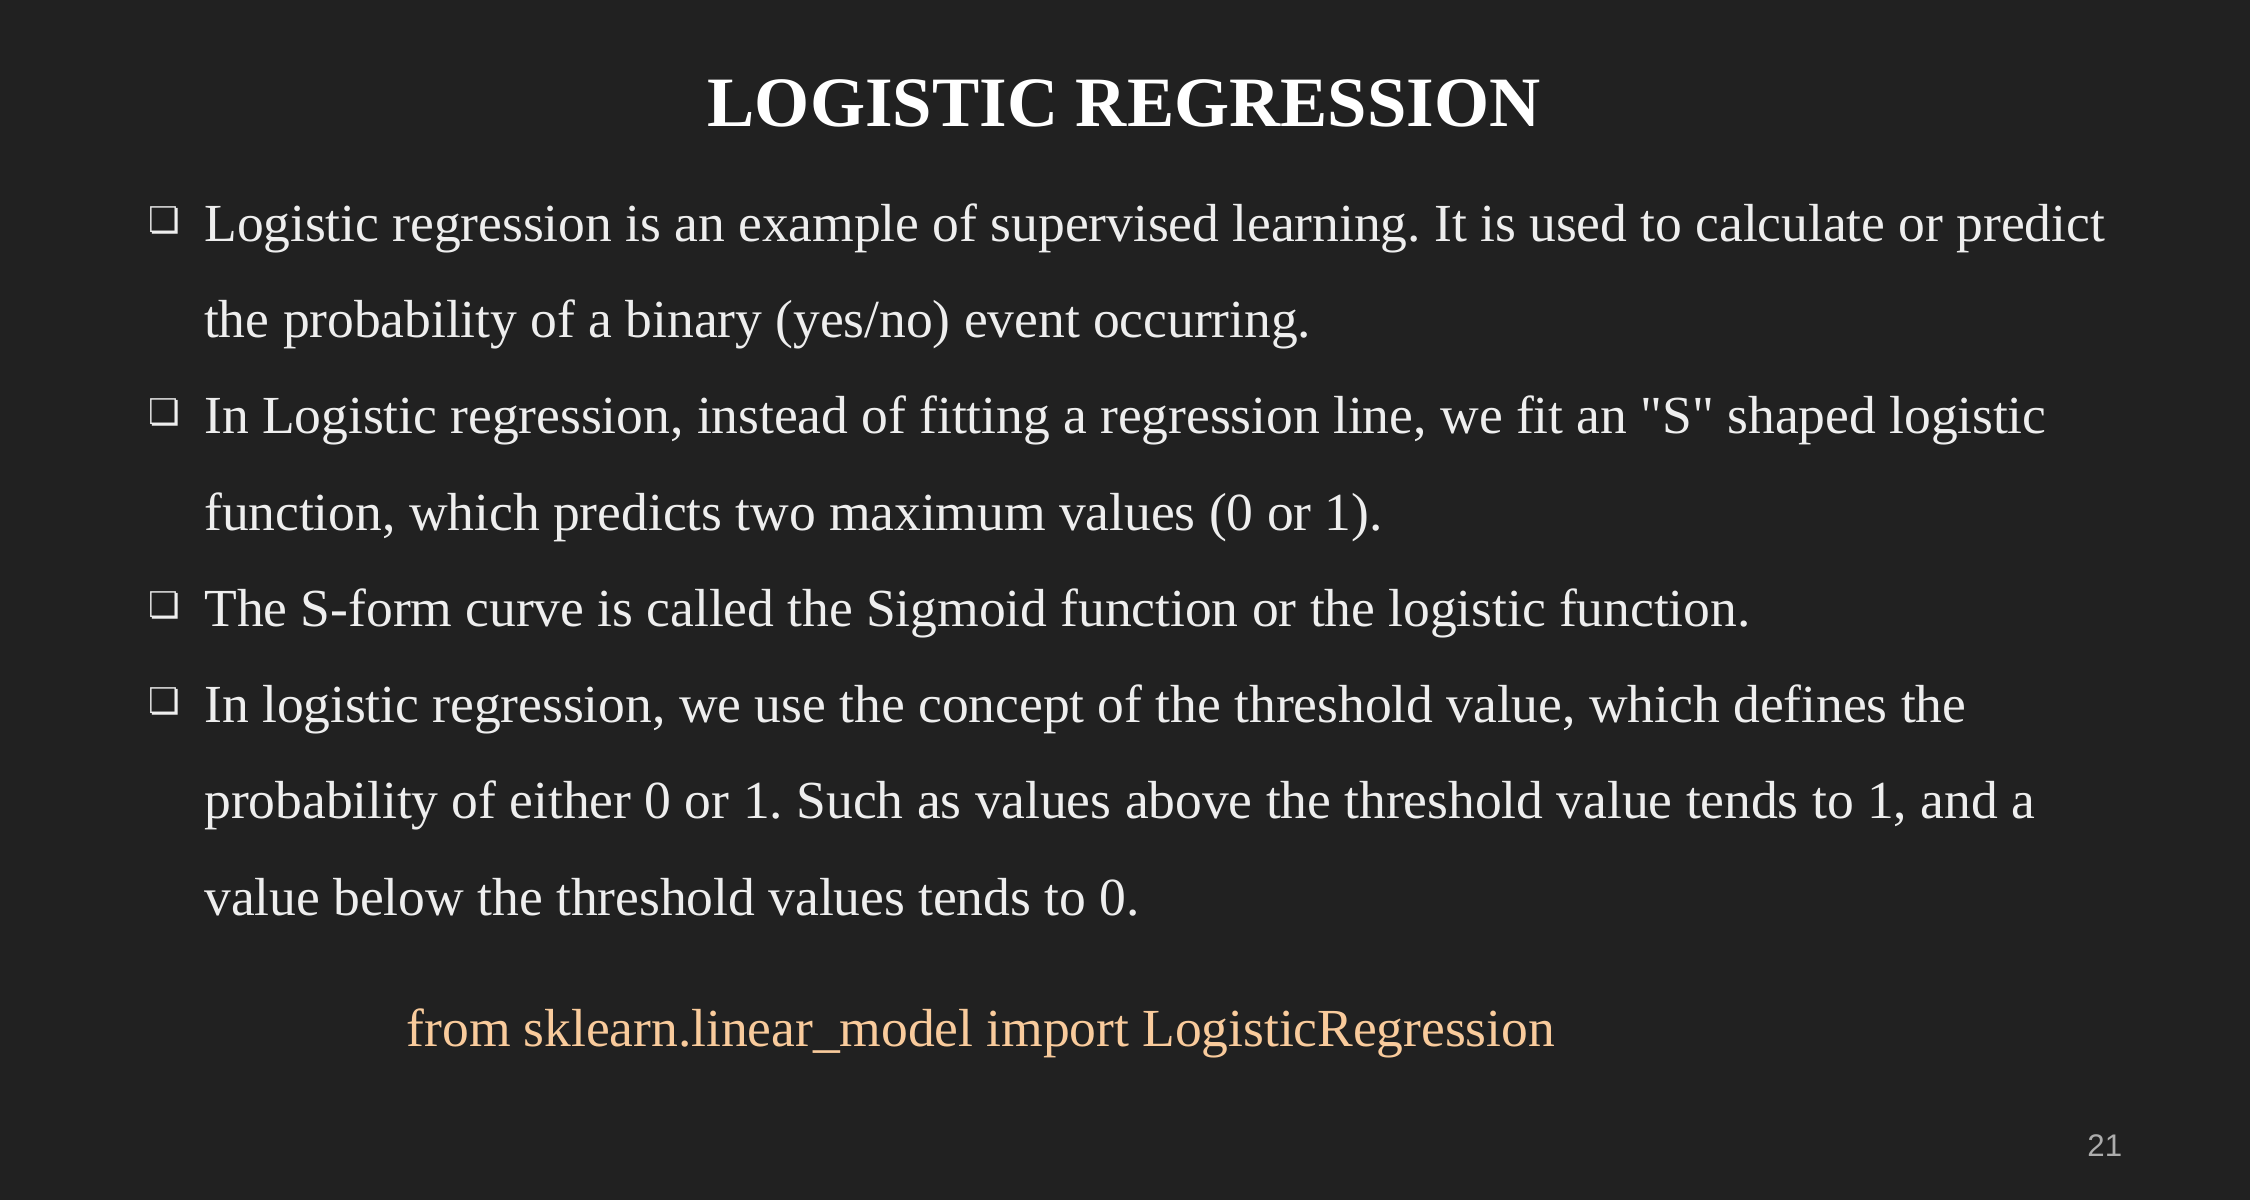

# LOGISTIC REGRESSION
Logistic regression is an example of supervised learning. It is used to calculate or predict the probability of a binary (yes/no) event occurring.
In Logistic regression, instead of fitting a regression line, we fit an "S" shaped logistic function, which predicts two maximum values (0 or 1).
The S-form curve is called the Sigmoid function or the logistic function.
In logistic regression, we use the concept of the threshold value, which defines the probability of either 0 or 1. Such as values above the threshold value tends to 1, and a value below the threshold values tends to 0.
               from sklearn.linear_model import LogisticRegression

21